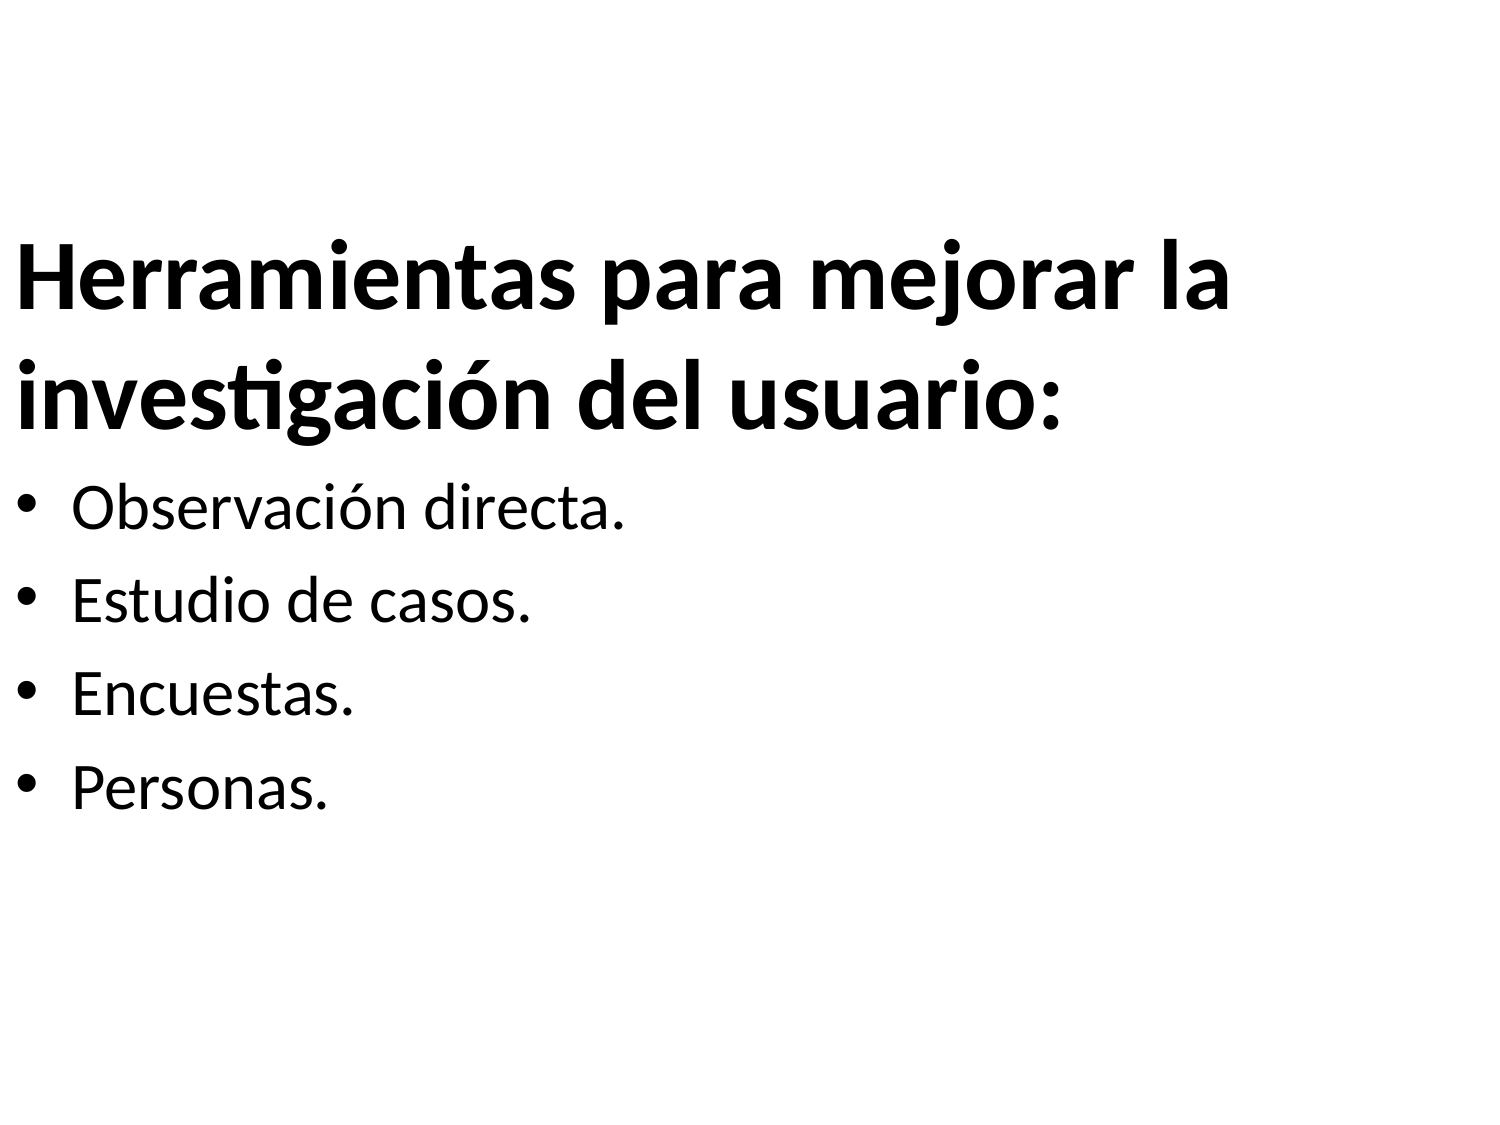

Herramientas para mejorar la investigación del usuario:
Observación directa.
Estudio de casos.
Encuestas.
Personas.